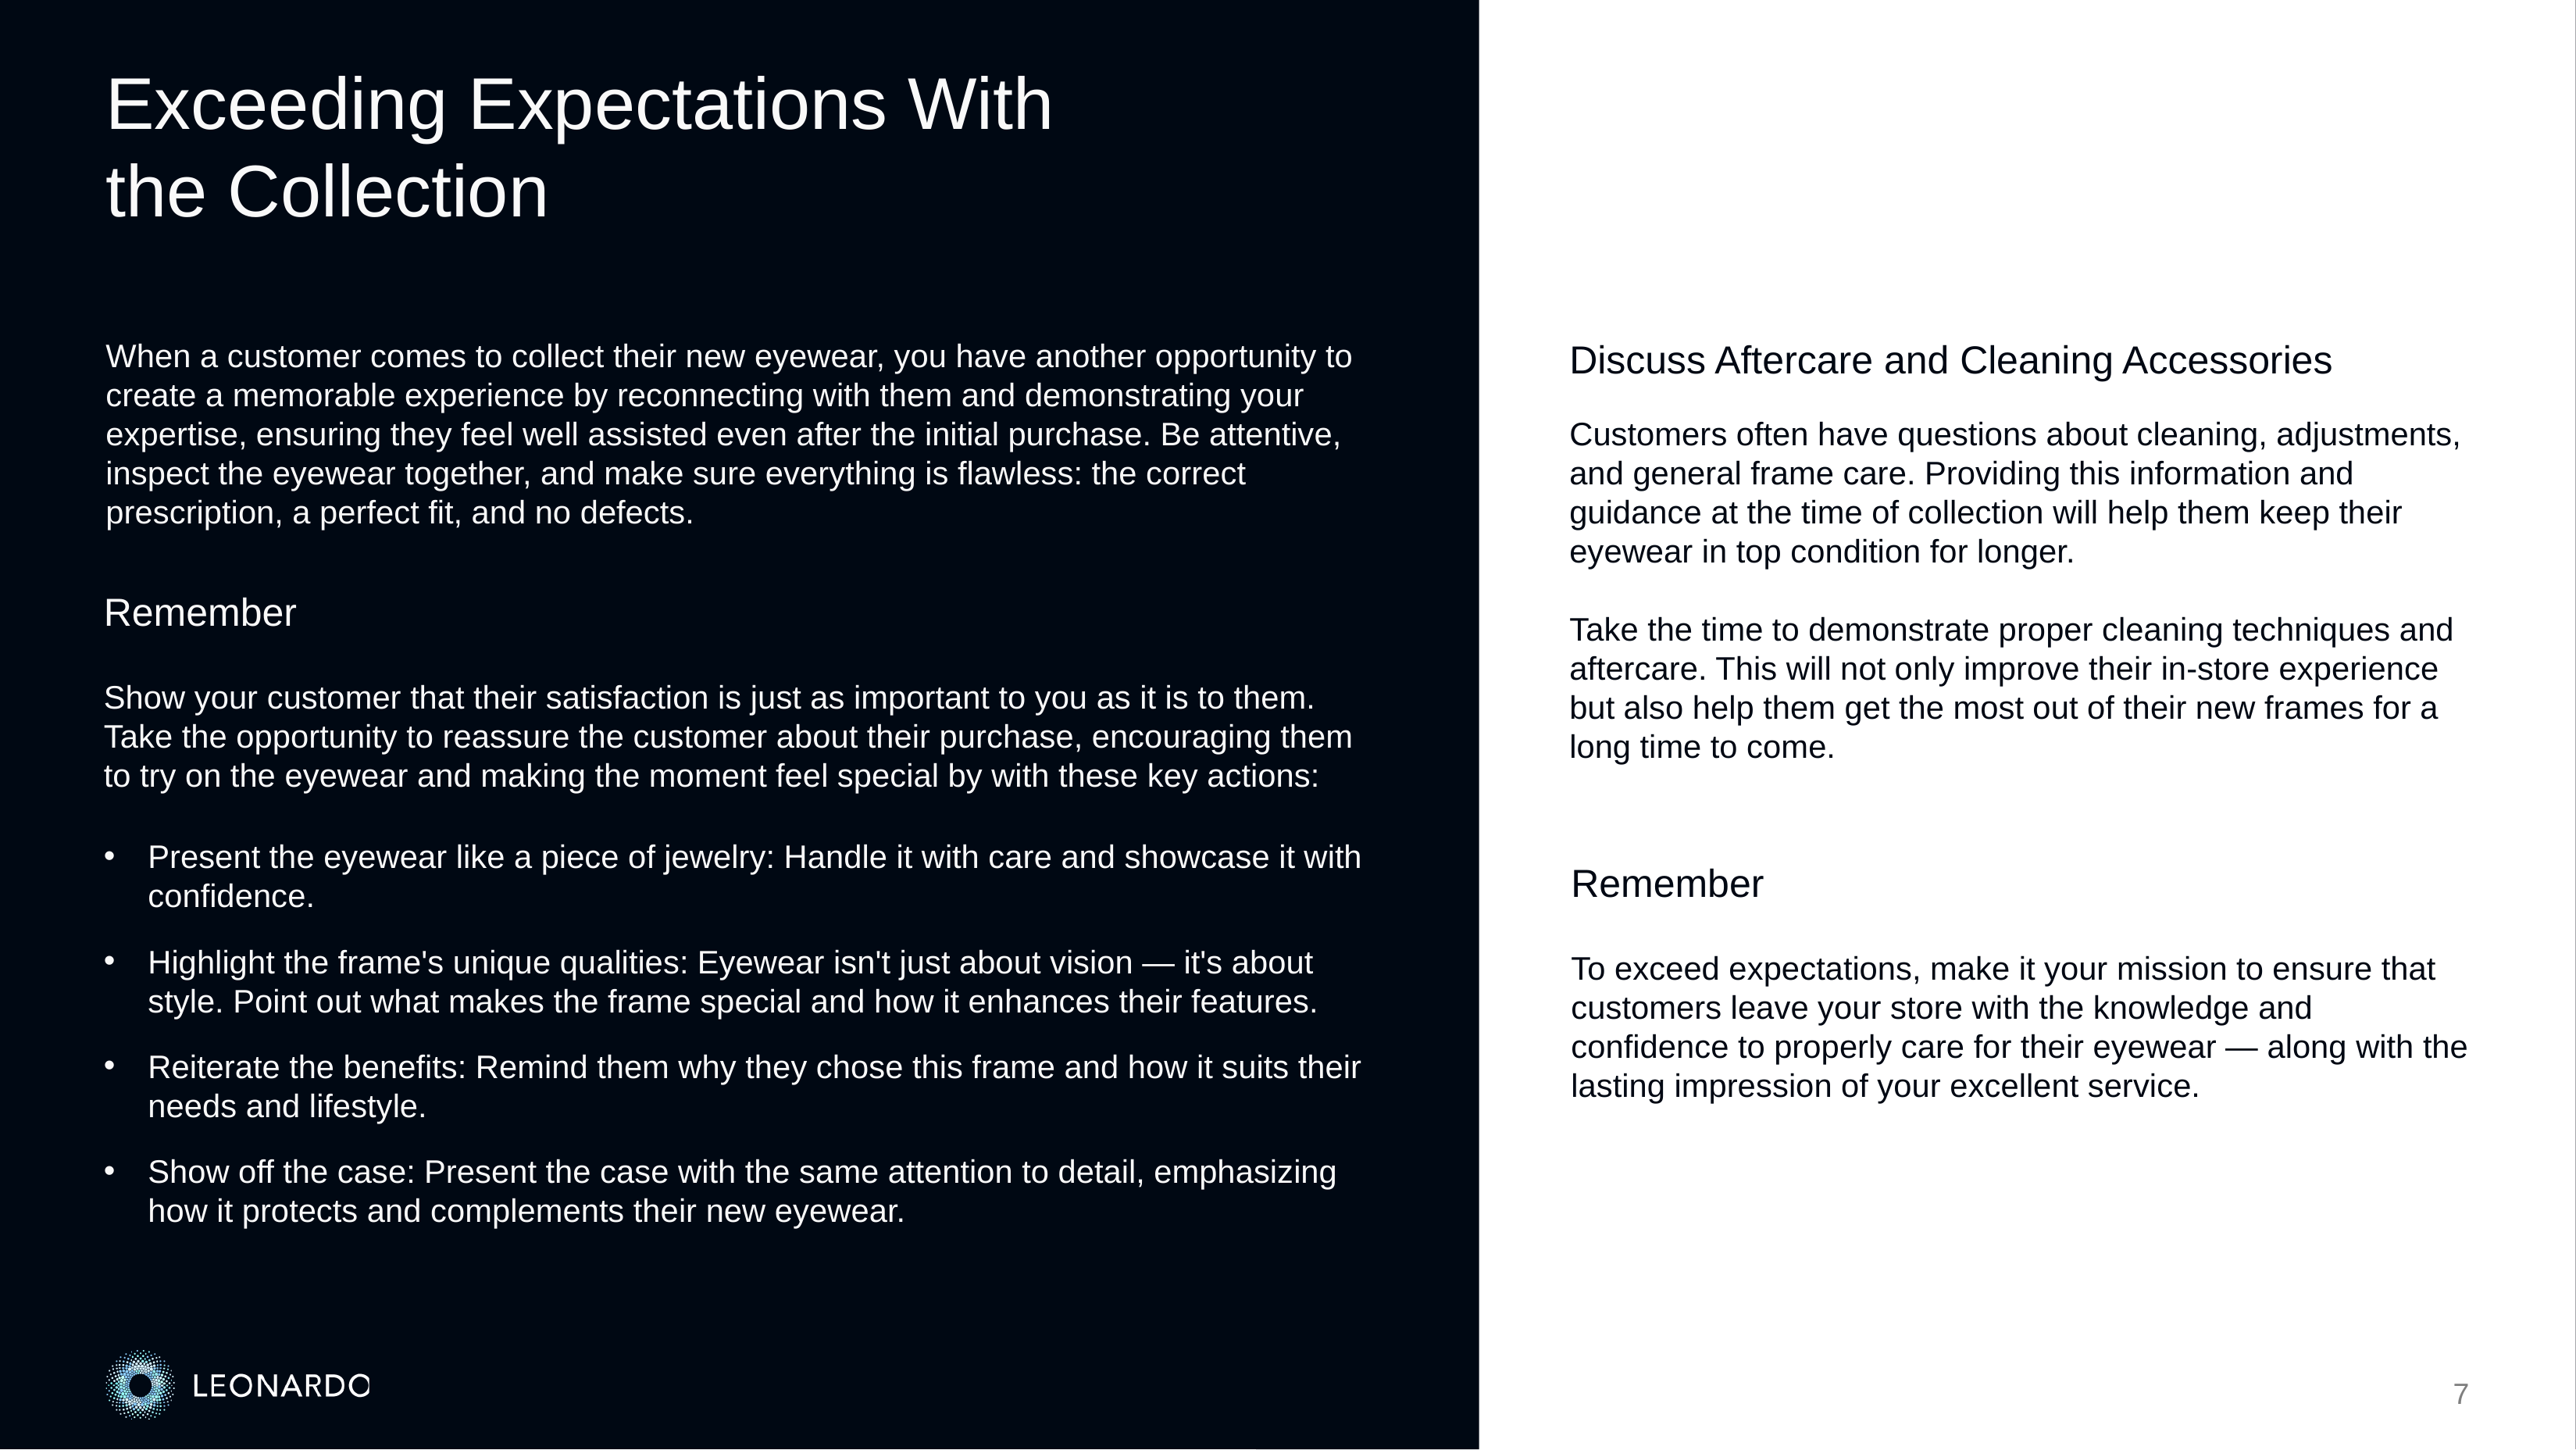

# Exceeding Expectations With the Collection
Discuss Aftercare and Cleaning Accessories

Customers often have questions about cleaning, adjustments, and general frame care. Providing this information and guidance at the time of collection will help them keep their eyewear in top condition for longer.

Take the time to demonstrate proper cleaning techniques and aftercare. This will not only improve their in-store experience but also help them get the most out of their new frames for a long time to come.
When a customer comes to collect their new eyewear, you have another opportunity to create a memorable experience by reconnecting with them and demonstrating your expertise, ensuring they feel well assisted even after the initial purchase. Be attentive, inspect the eyewear together, and make sure everything is flawless: the correct prescription, a perfect fit, and no defects.
Remember

Show your customer that their satisfaction is just as important to you as it is to them. Take the opportunity to reassure the customer about their purchase, encouraging them to try on the eyewear and making the moment feel special by with these key actions:

Present the eyewear like a piece of jewelry: Handle it with care and showcase it with confidence.

Highlight the frame's unique qualities: Eyewear isn't just about vision — it's about style. Point out what makes the frame special and how it enhances their features.

Reiterate the benefits: Remind them why they chose this frame and how it suits their needs and lifestyle.

Show off the case: Present the case with the same attention to detail, emphasizing how it protects and complements their new eyewear.
Remember

To exceed expectations, make it your mission to ensure that customers leave your store with the knowledge and confidence to properly care for their eyewear — along with the lasting impression of your excellent service.
7